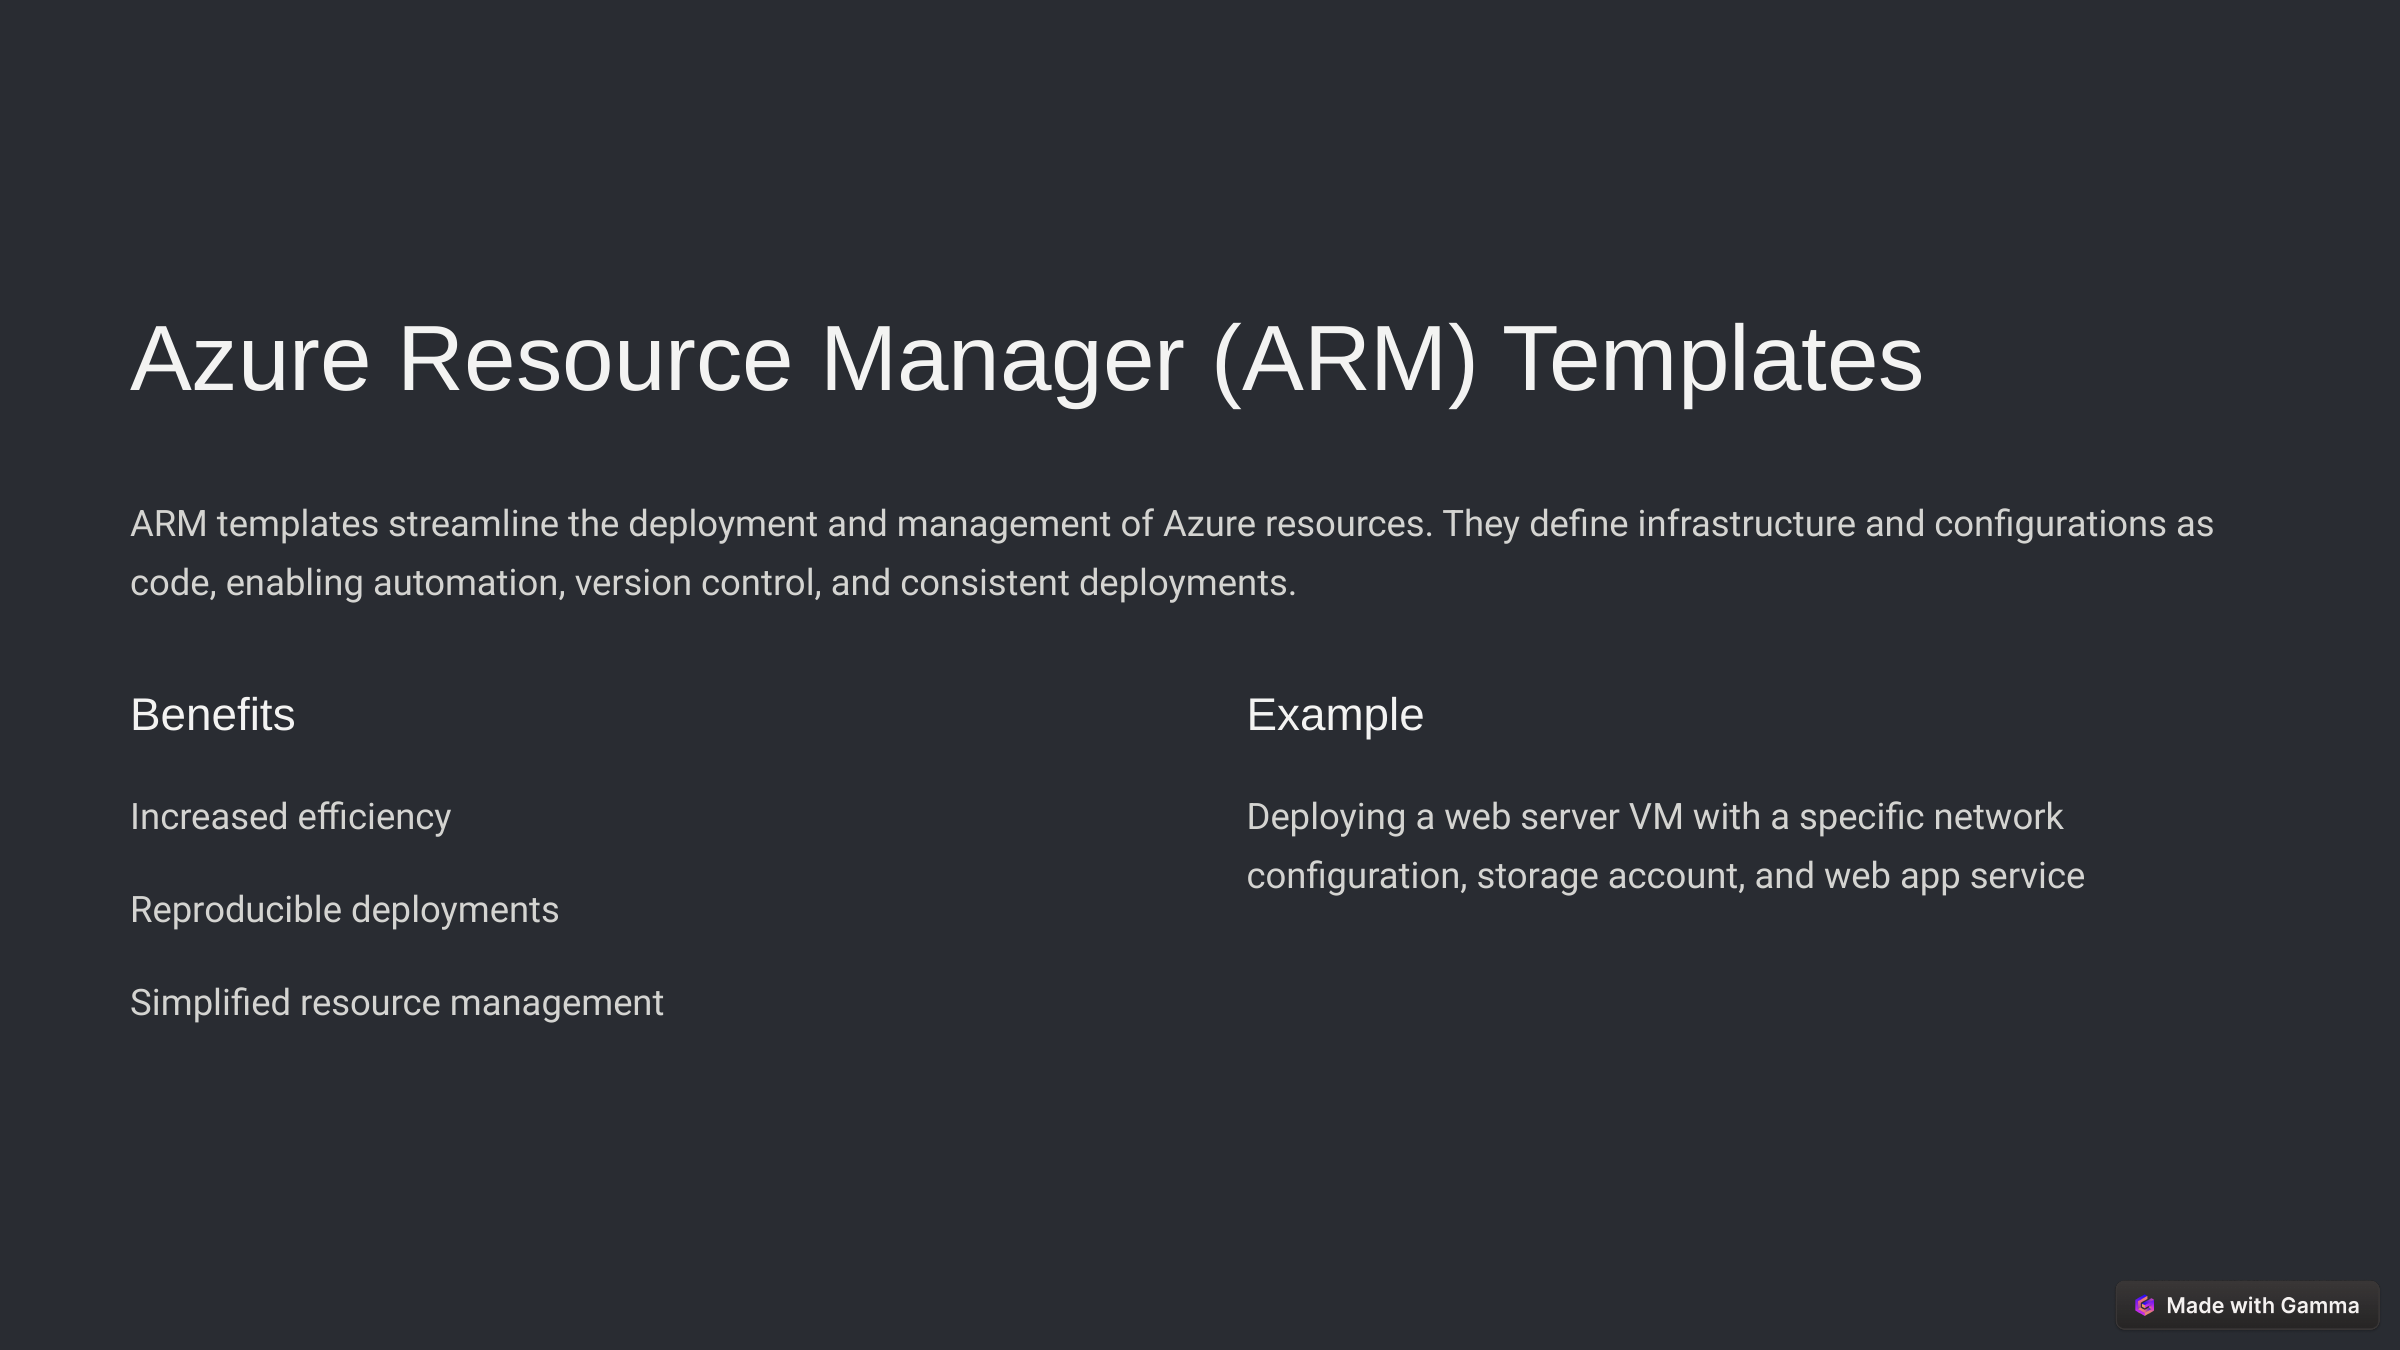

Azure Resource Manager (ARM) Templates
ARM templates streamline the deployment and management of Azure resources. They define infrastructure and configurations as code, enabling automation, version control, and consistent deployments.
Benefits
Example
Increased efficiency
Deploying a web server VM with a specific network configuration, storage account, and web app service
Reproducible deployments
Simplified resource management